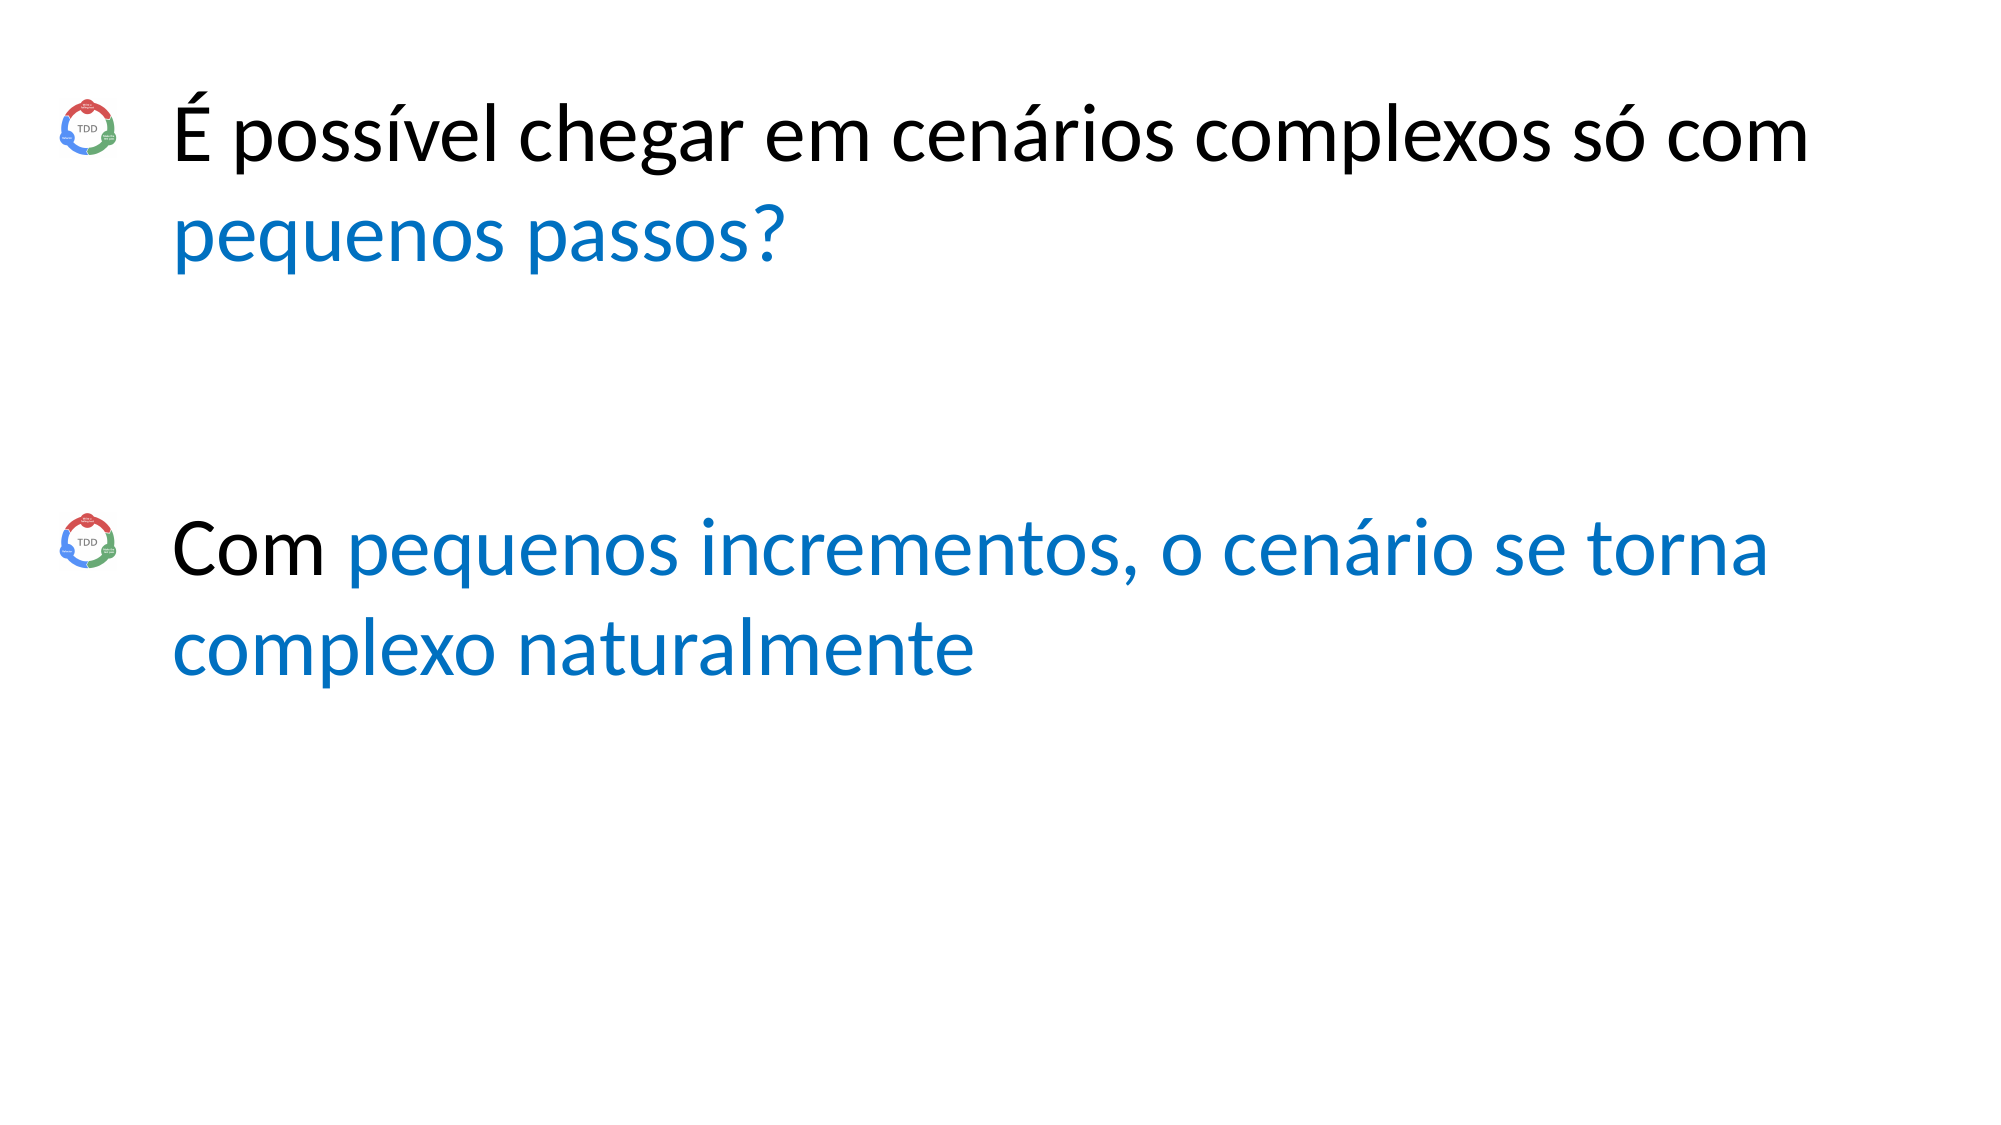

É possível chegar em cenários complexos só com pequenos passos?
Com pequenos incrementos, o cenário se torna complexo naturalmente